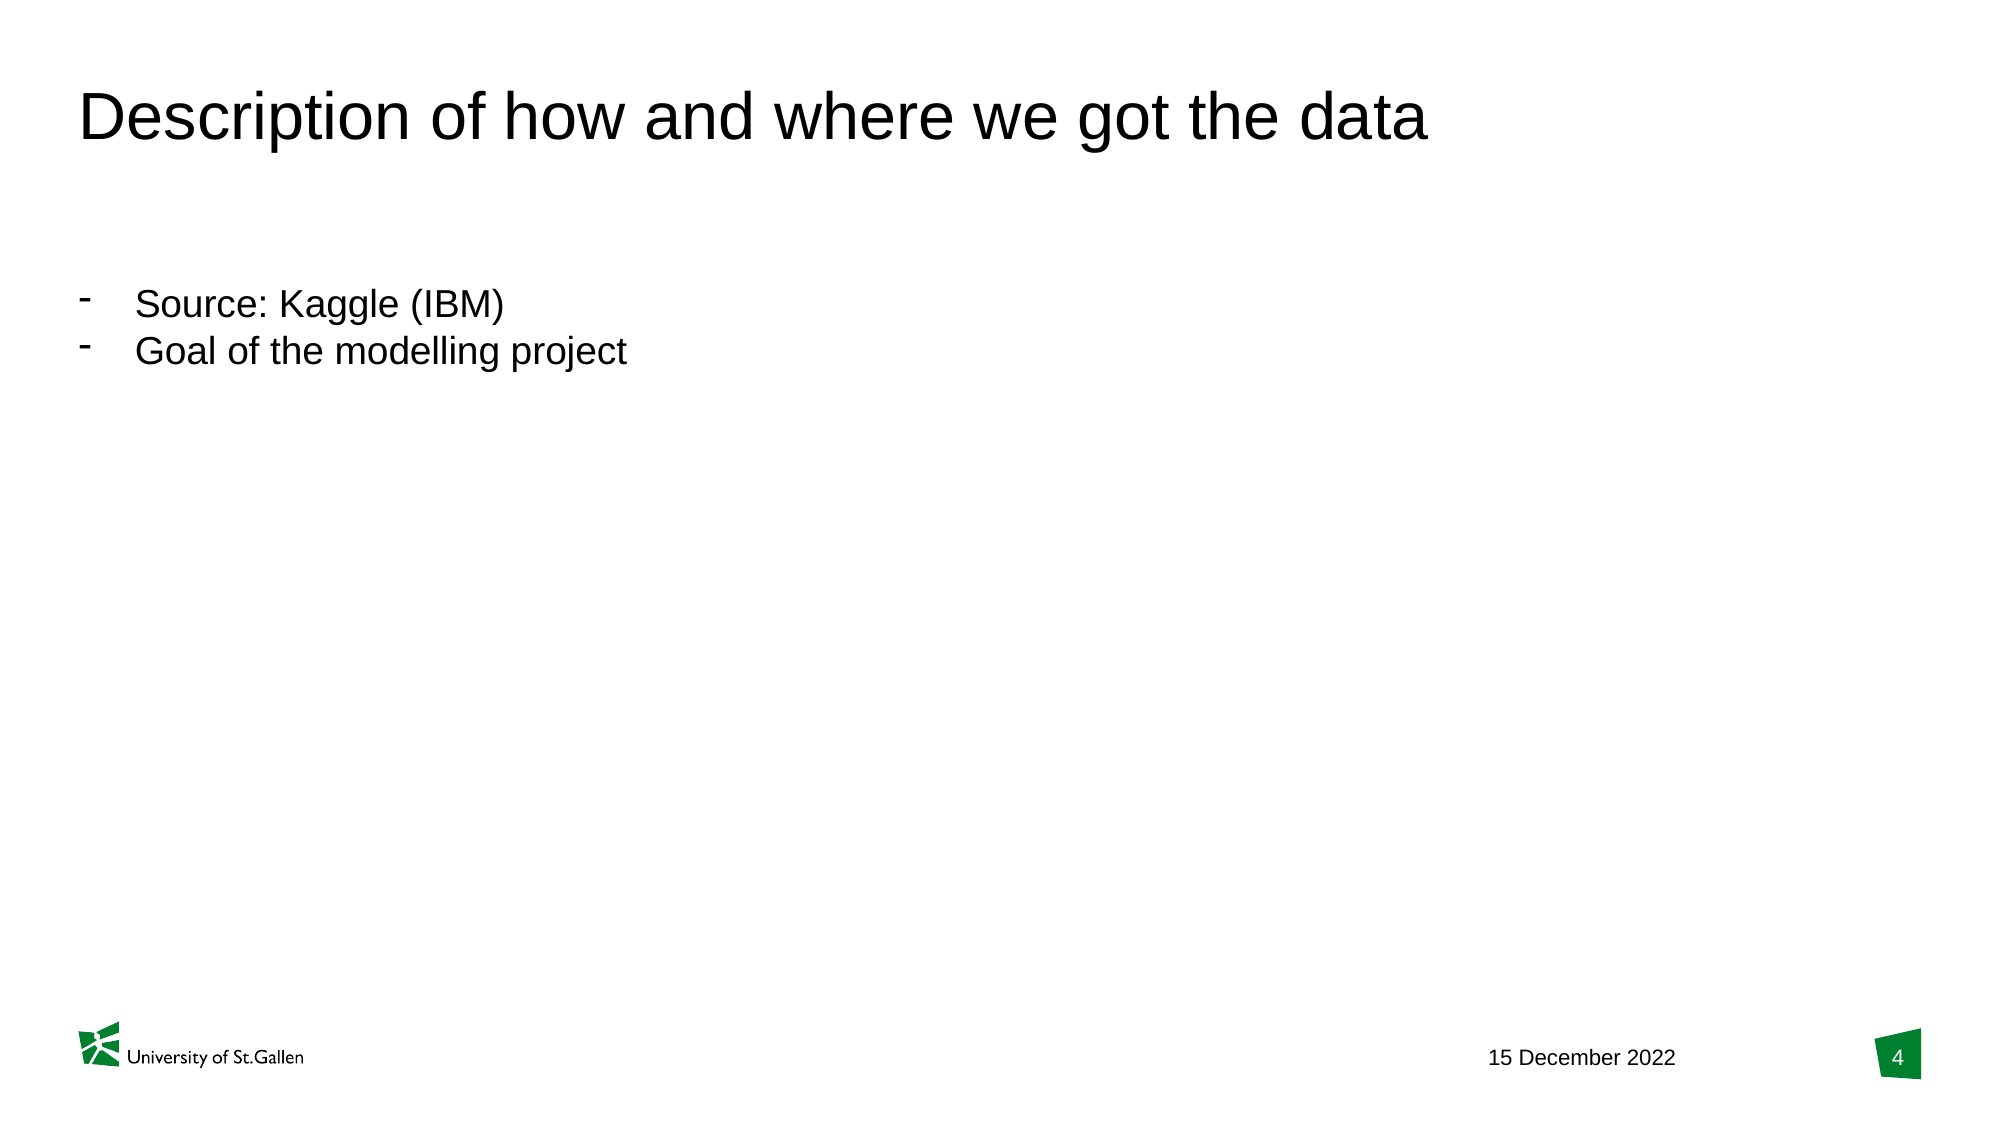

# Description of how and where we got the data
Source: Kaggle (IBM)
Goal of the modelling project
4